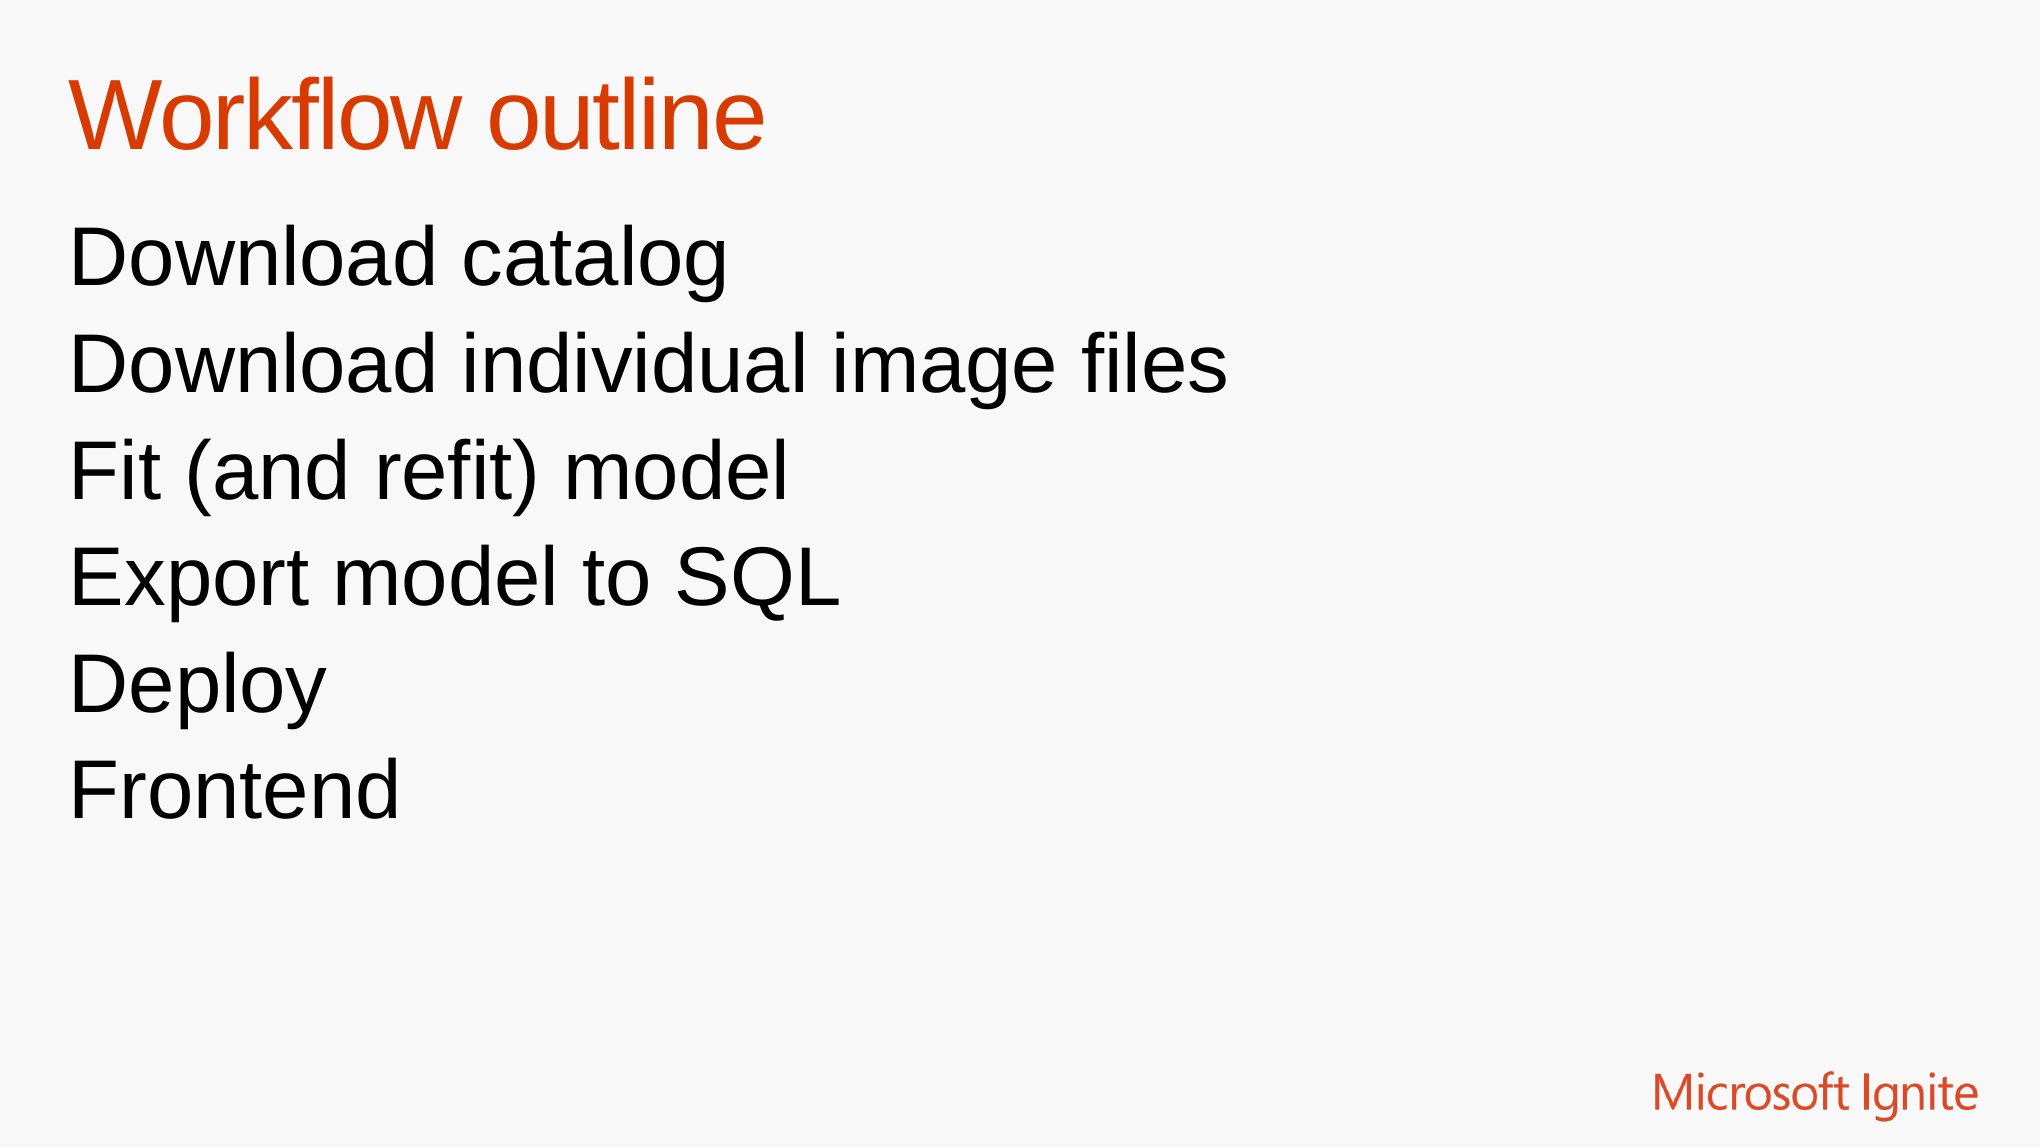

# Workflow outline
Download catalog
Download individual image files
Fit (and refit) model
Export model to SQL
Deploy
Frontend